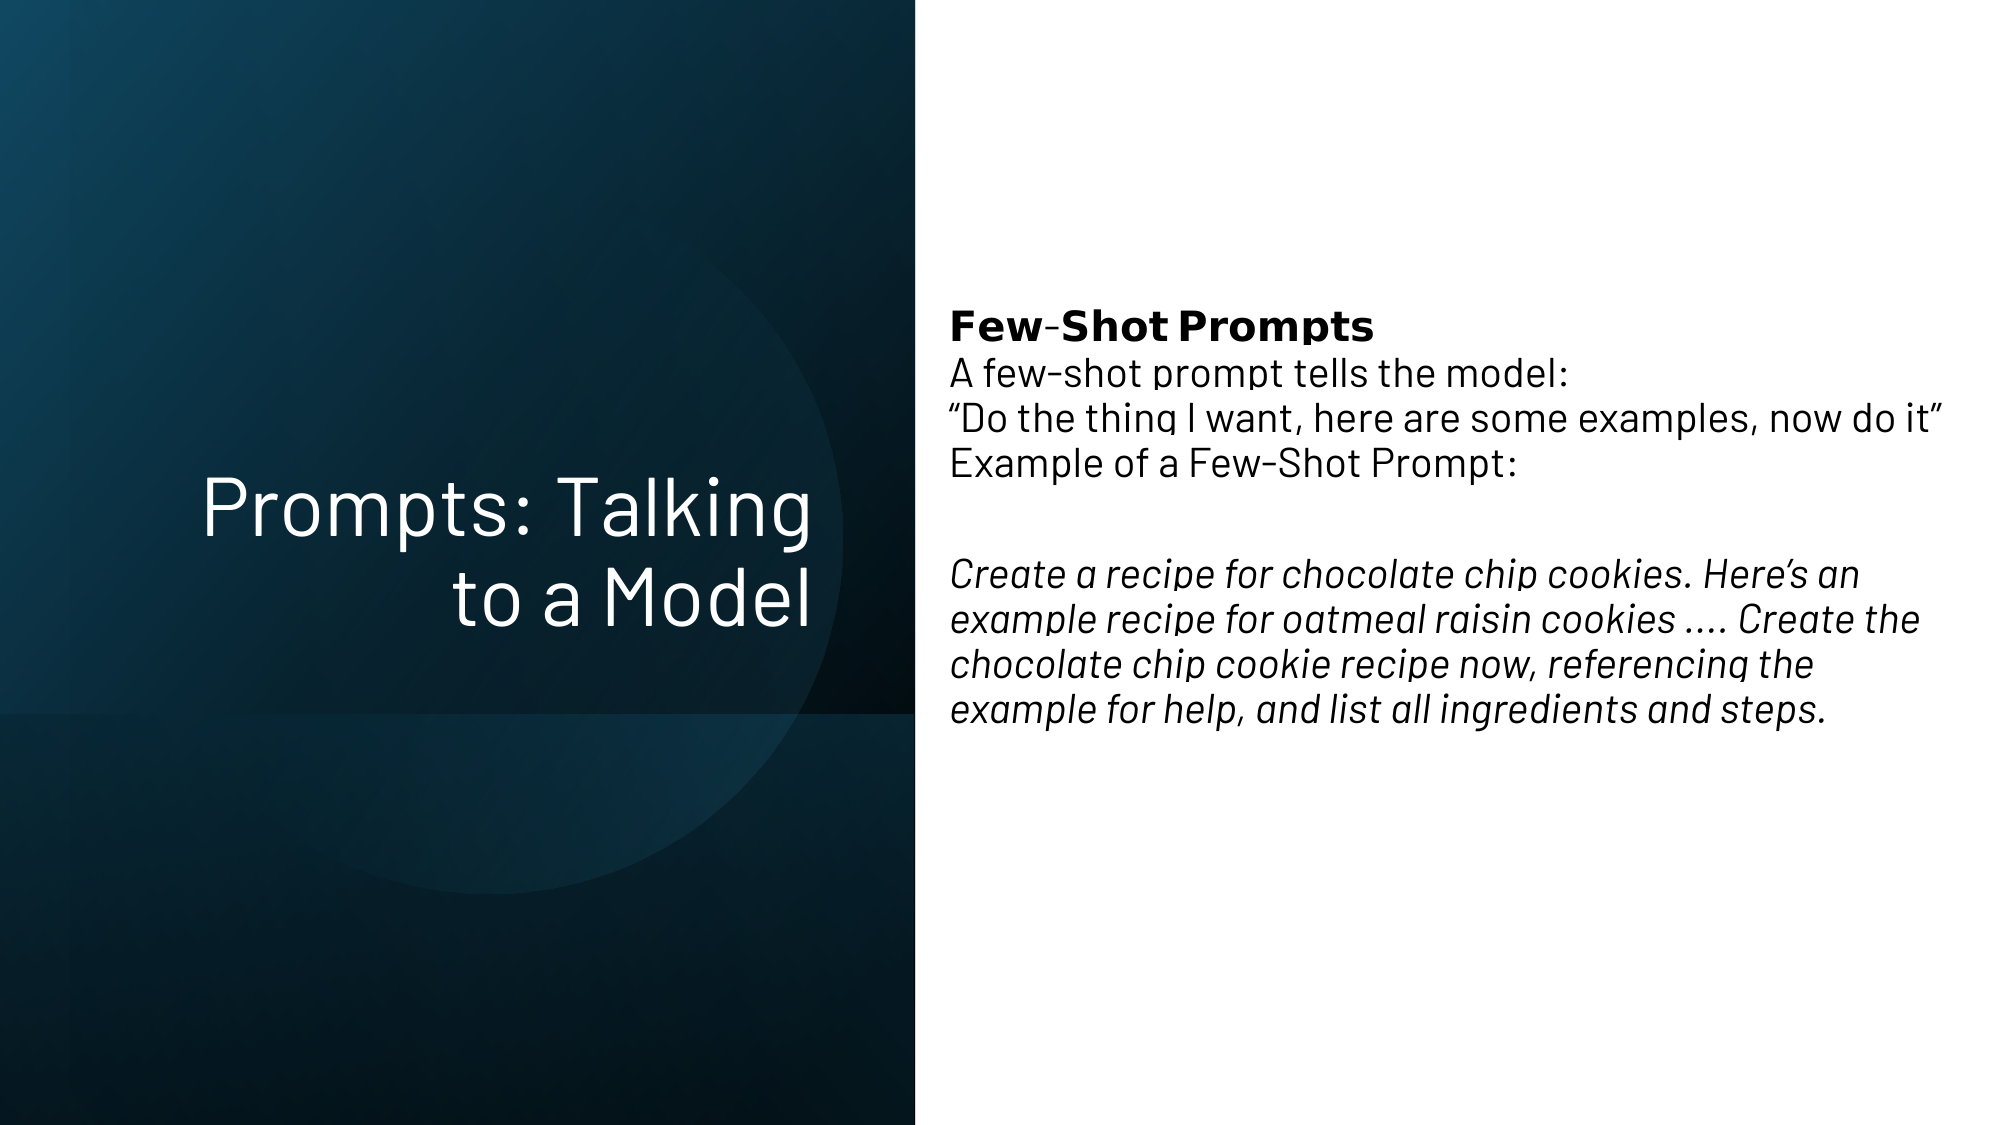

𝗙𝗲𝘄-𝗦𝗵𝗼𝘁 𝗣𝗿𝗼𝗺𝗽𝘁𝘀
A few-shot prompt tells the model:
“Do the thing I want, here are some examples, now do it”
Example of a Few-Shot Prompt:
Create a recipe for chocolate chip cookies. Here’s an example recipe for oatmeal raisin cookies .... Create the chocolate chip cookie recipe now, referencing the example for help, and list all ingredients and steps.

# Prompts: Talking to a Model